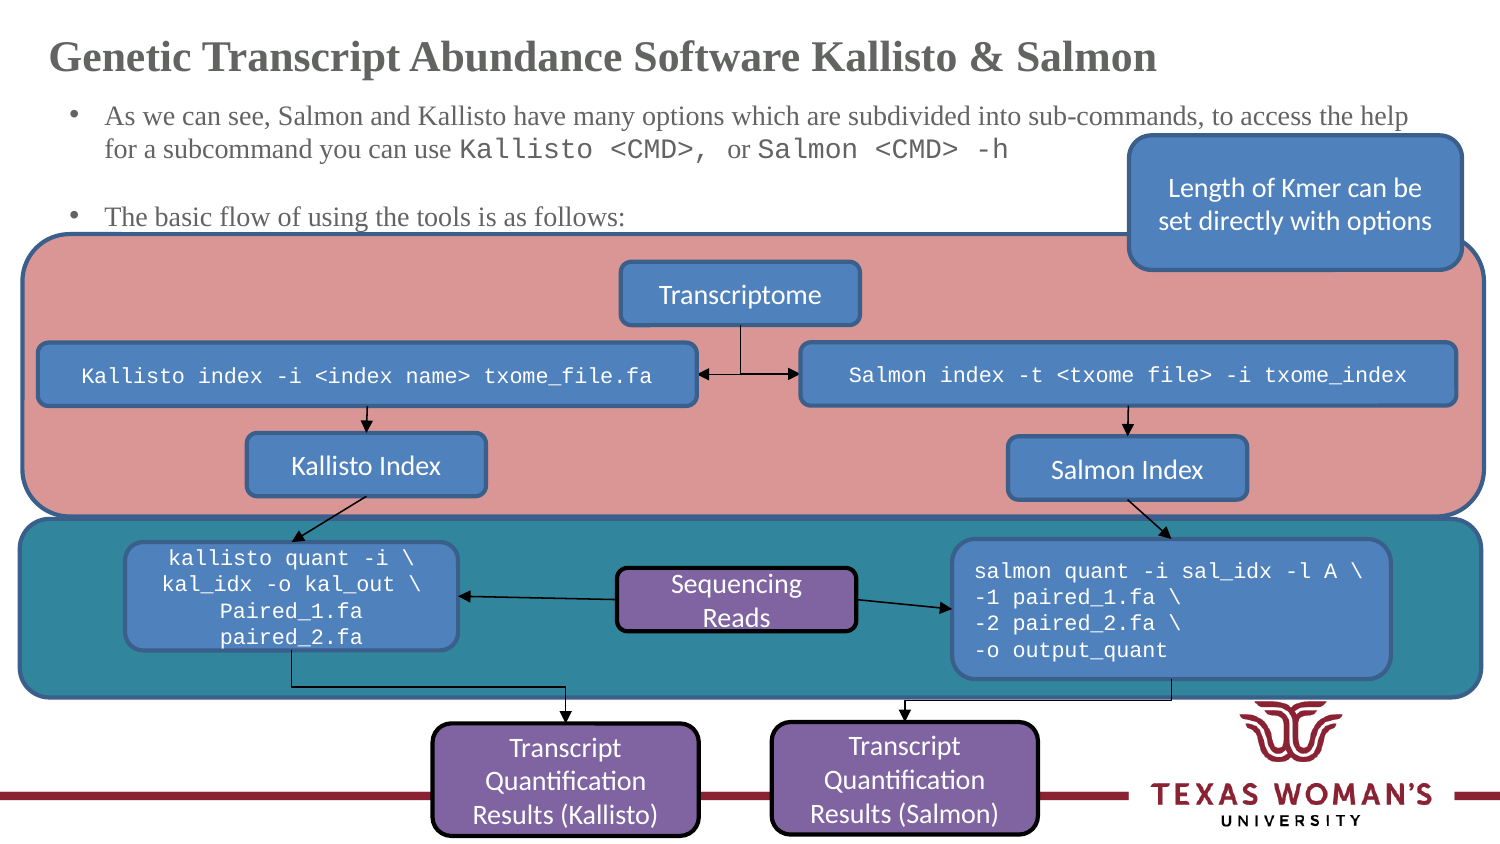

Genetic Transcript Abundance Software Kallisto & Salmon
As we can see, Salmon and Kallisto have many options which are subdivided into sub-commands, to access the help for a subcommand you can use Kallisto <CMD>, or Salmon <CMD> -h

The basic flow of using the tools is as follows:
Length of Kmer can be set directly with options

Transcriptome
Salmon index -t <txome file> -i txome_index
Kallisto index -i <index name> txome_file.fa
Kallisto Index
Salmon Index

salmon quant -i sal_idx -l A \
-1 paired_1.fa \
-2 paired_2.fa \
-o output_quant
kallisto quant -i \
kal_idx -o kal_out \
Paired_1.fa paired_2.fa
Sequencing Reads

Transcript Quantification Results (Salmon)
Transcript Quantification Results (Kallisto)